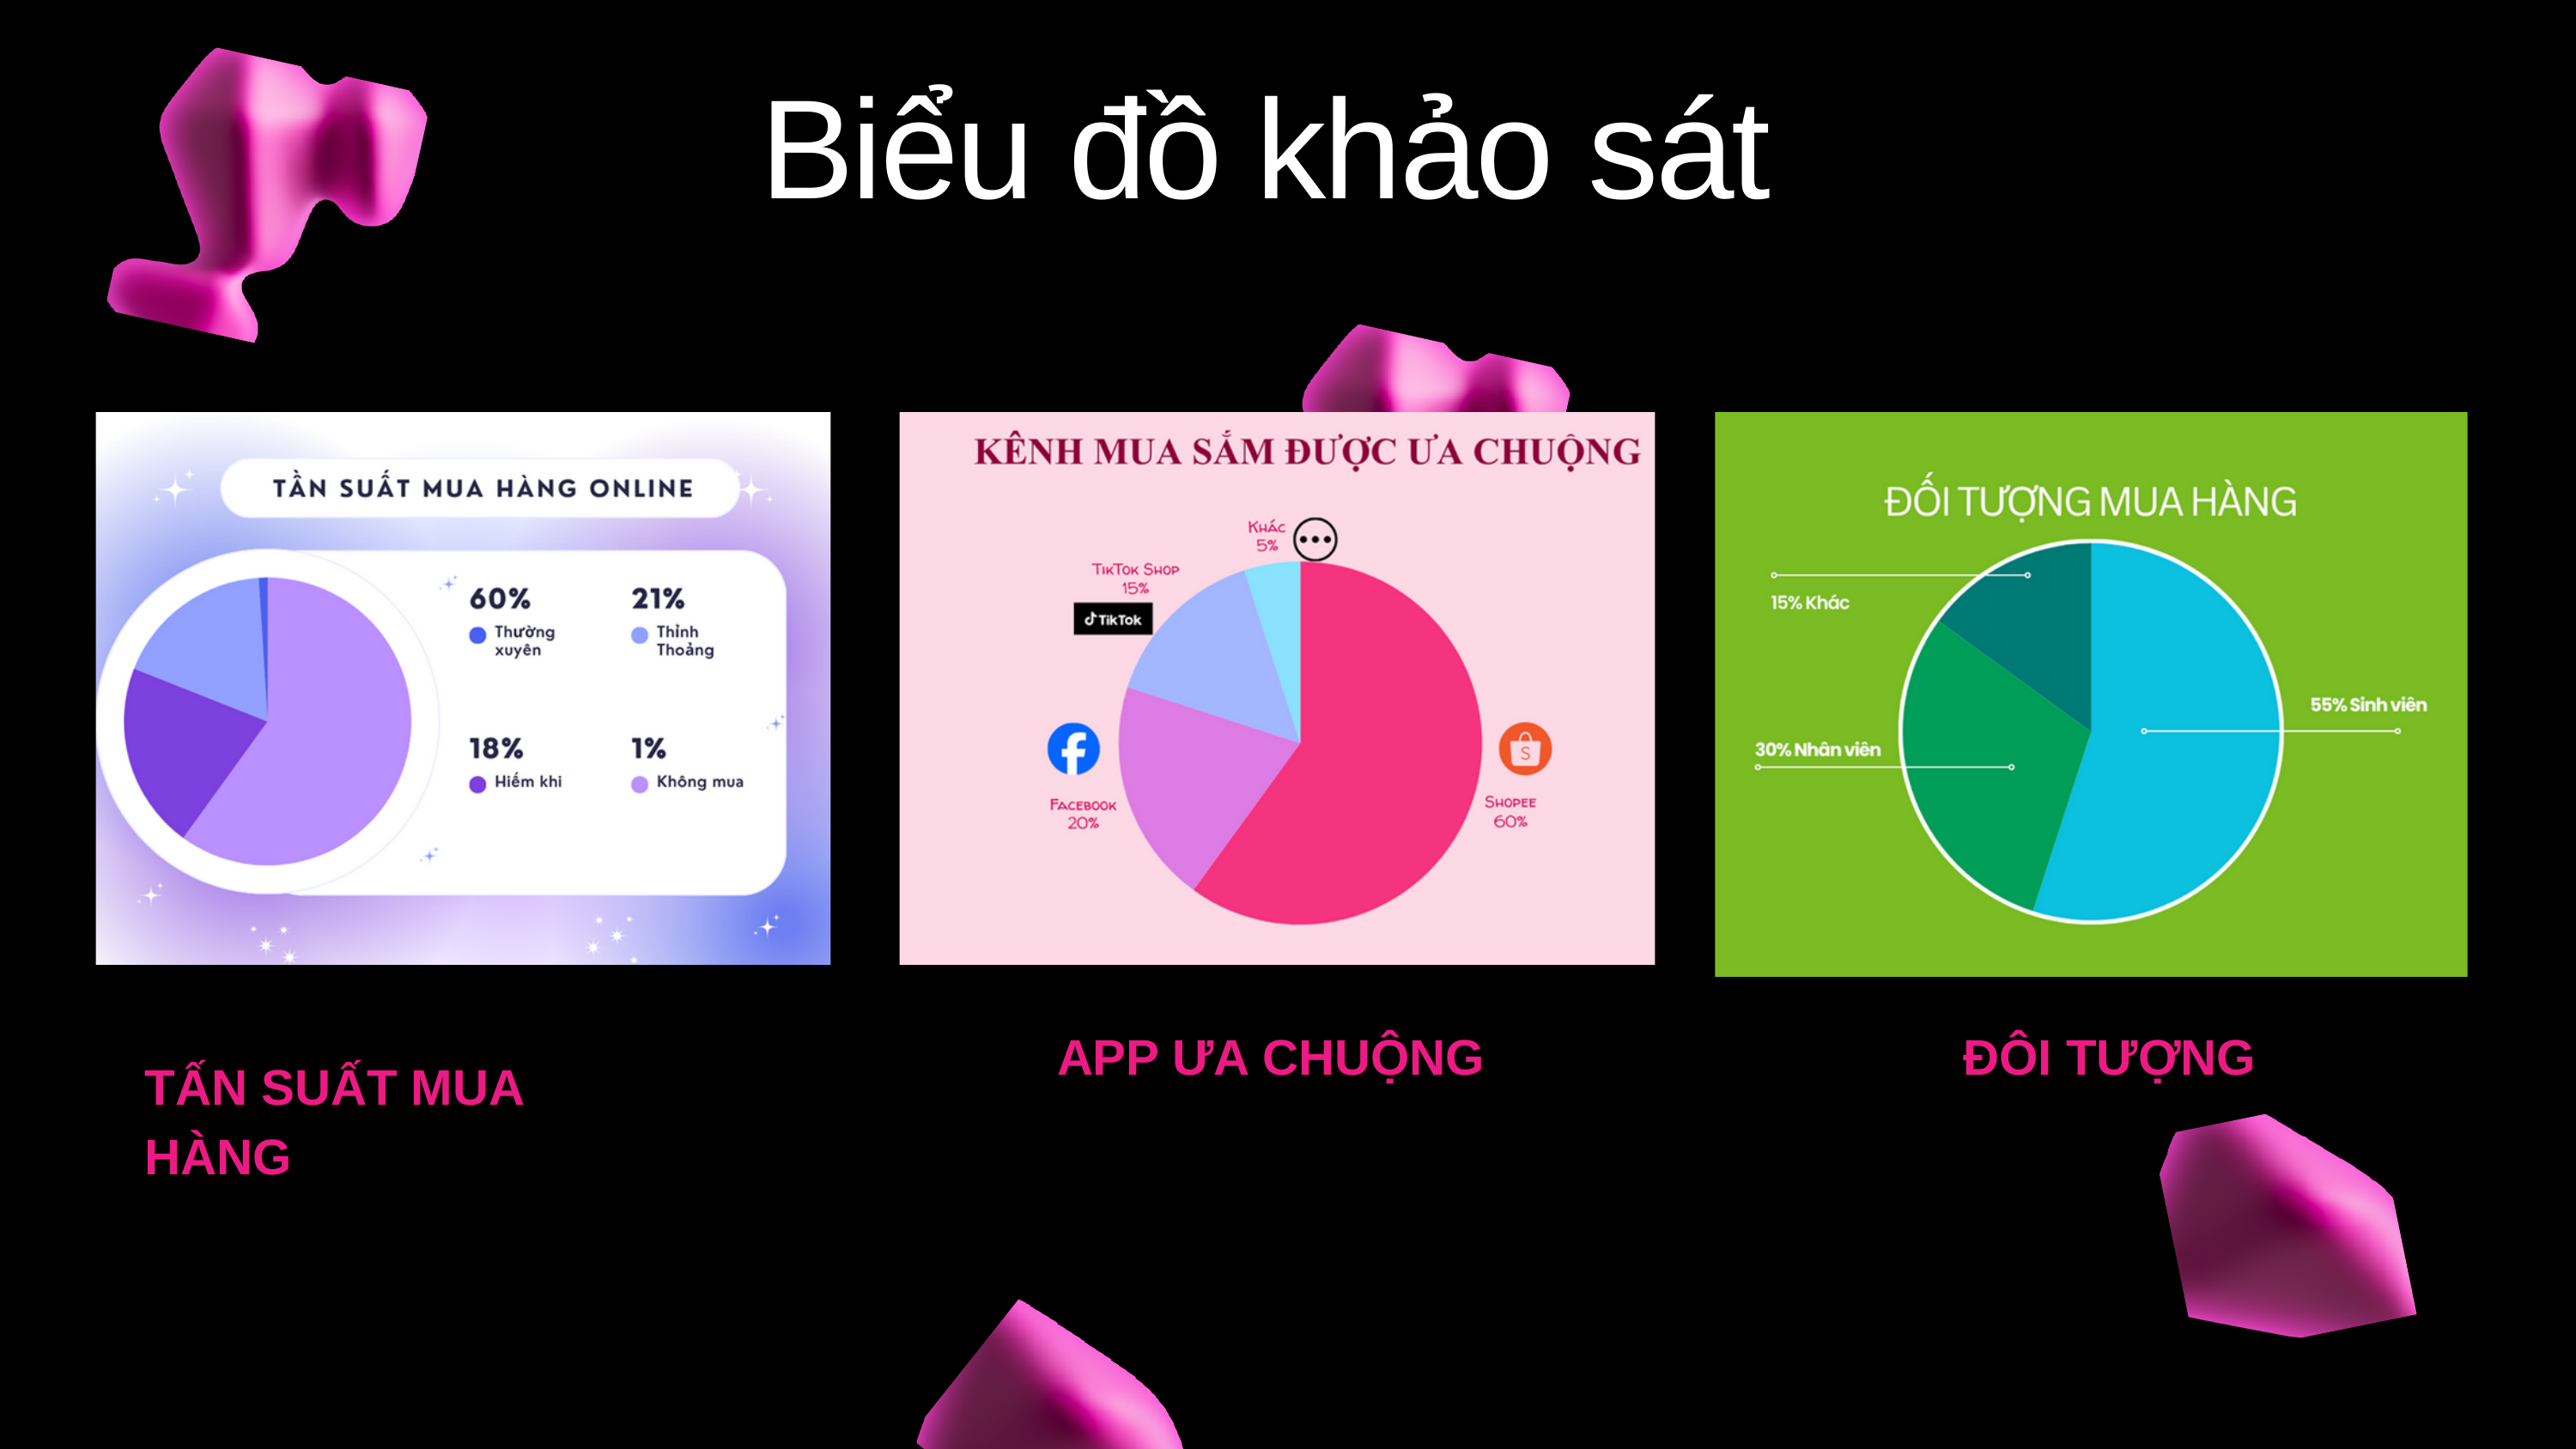

Biểu đồ khảo sát

APP ƯA CHUỘNG
ĐÔI TƯỢNG
TẤN SUẤT MUA HÀNG